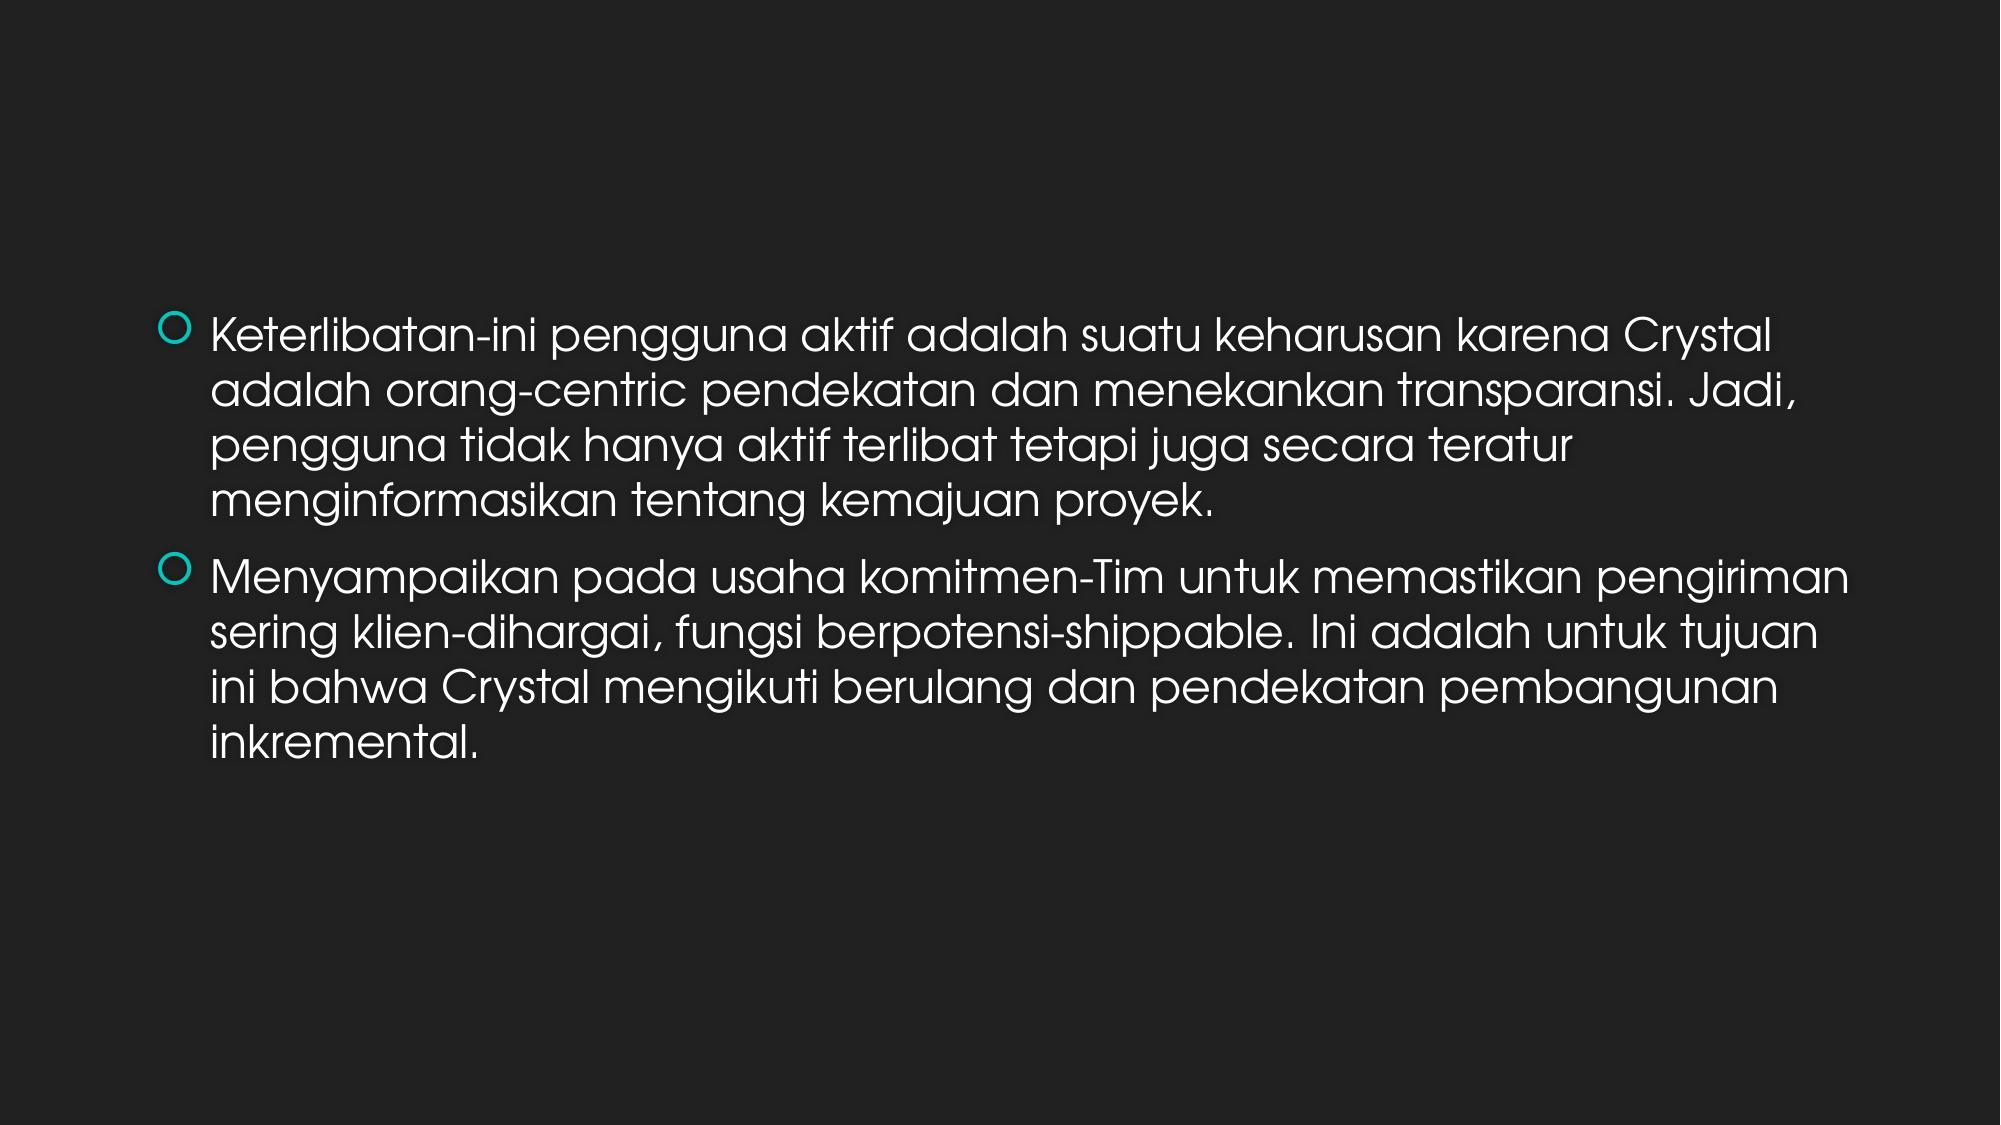

Keterlibatan-ini pengguna aktif adalah suatu keharusan karena Crystal adalah orang-centric pendekatan dan menekankan transparansi. Jadi, pengguna tidak hanya aktif terlibat tetapi juga secara teratur menginformasikan tentang kemajuan proyek.
Menyampaikan pada usaha komitmen-Tim untuk memastikan pengiriman sering klien-dihargai, fungsi berpotensi-shippable. Ini adalah untuk tujuan ini bahwa Crystal mengikuti berulang dan pendekatan pembangunan inkremental.